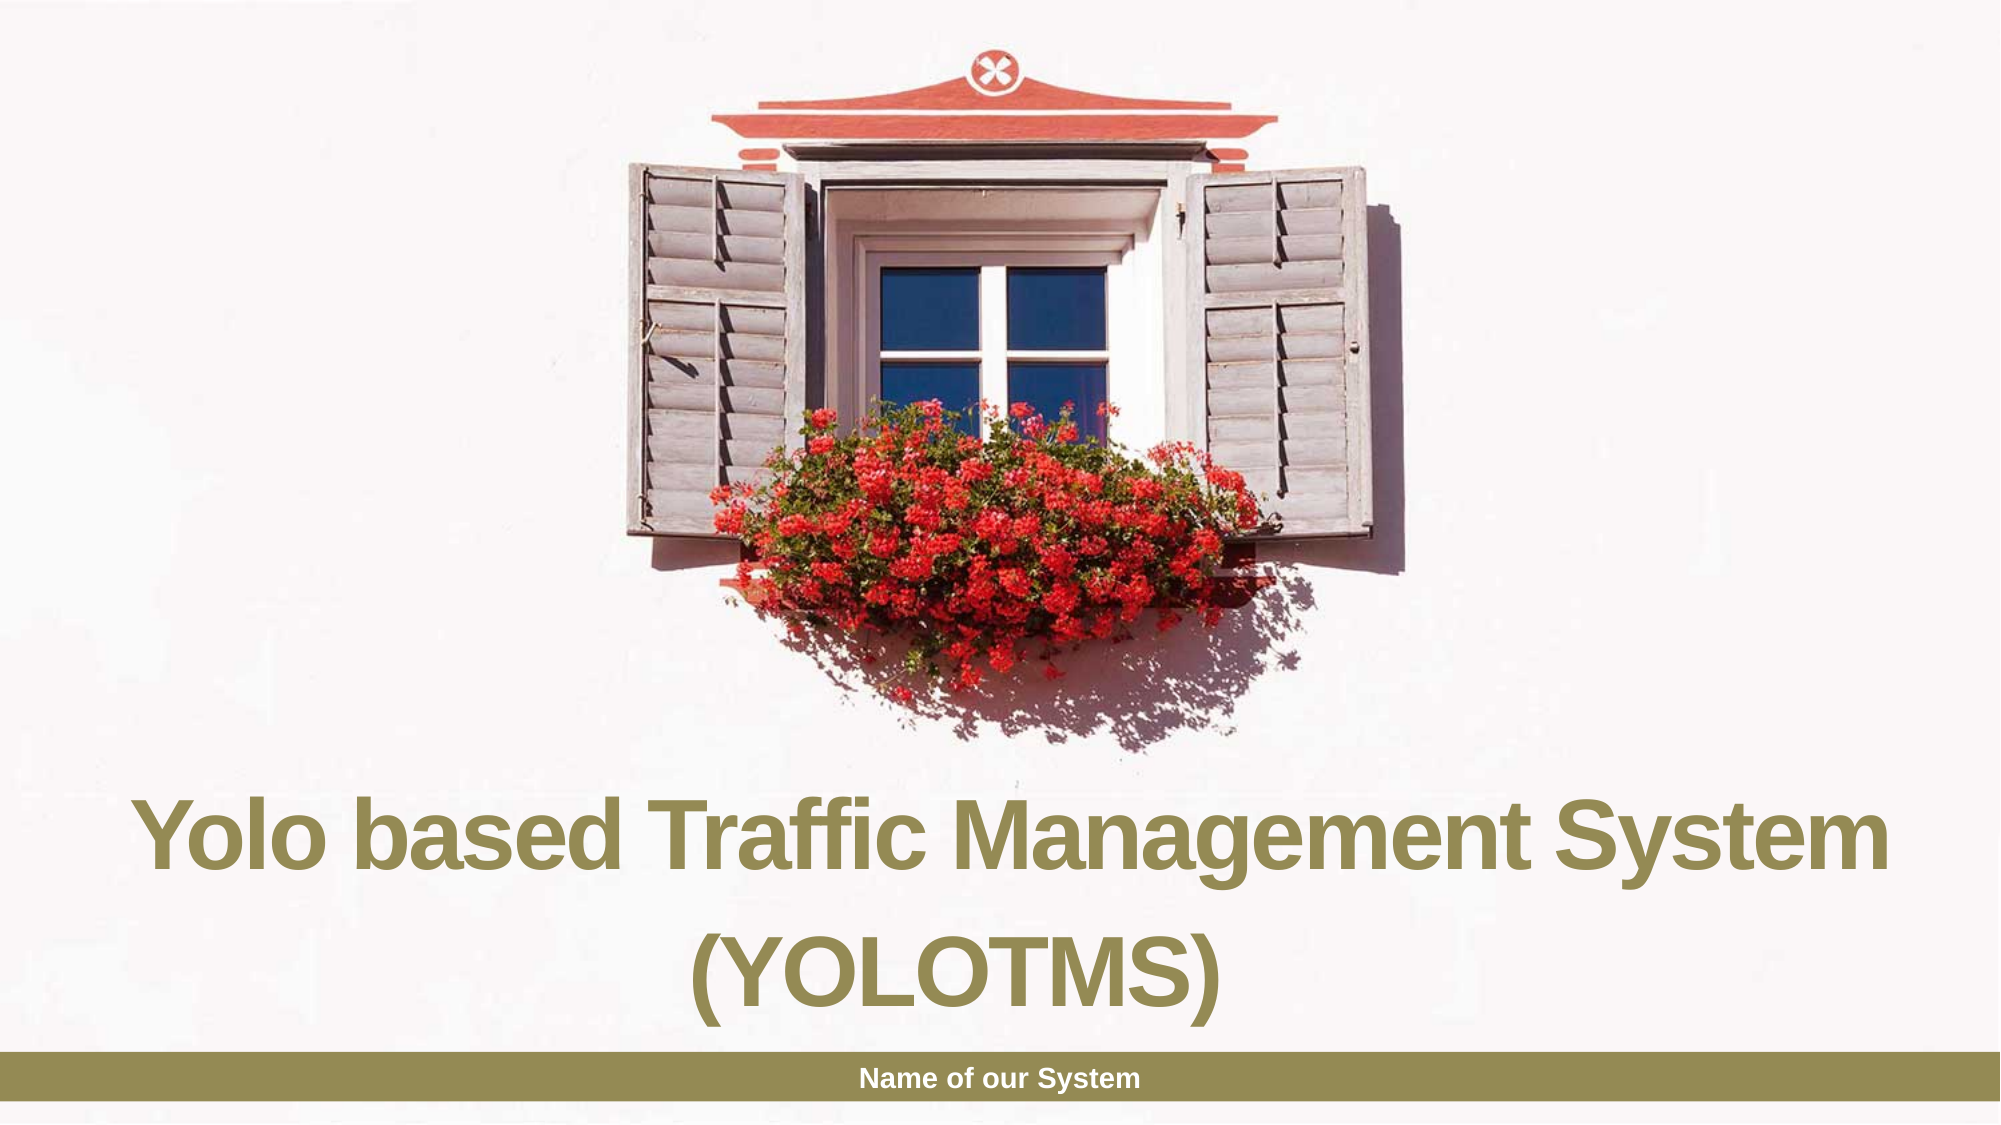

Yolo based Traffic Management System
(YOLOTMS)
Name of our System